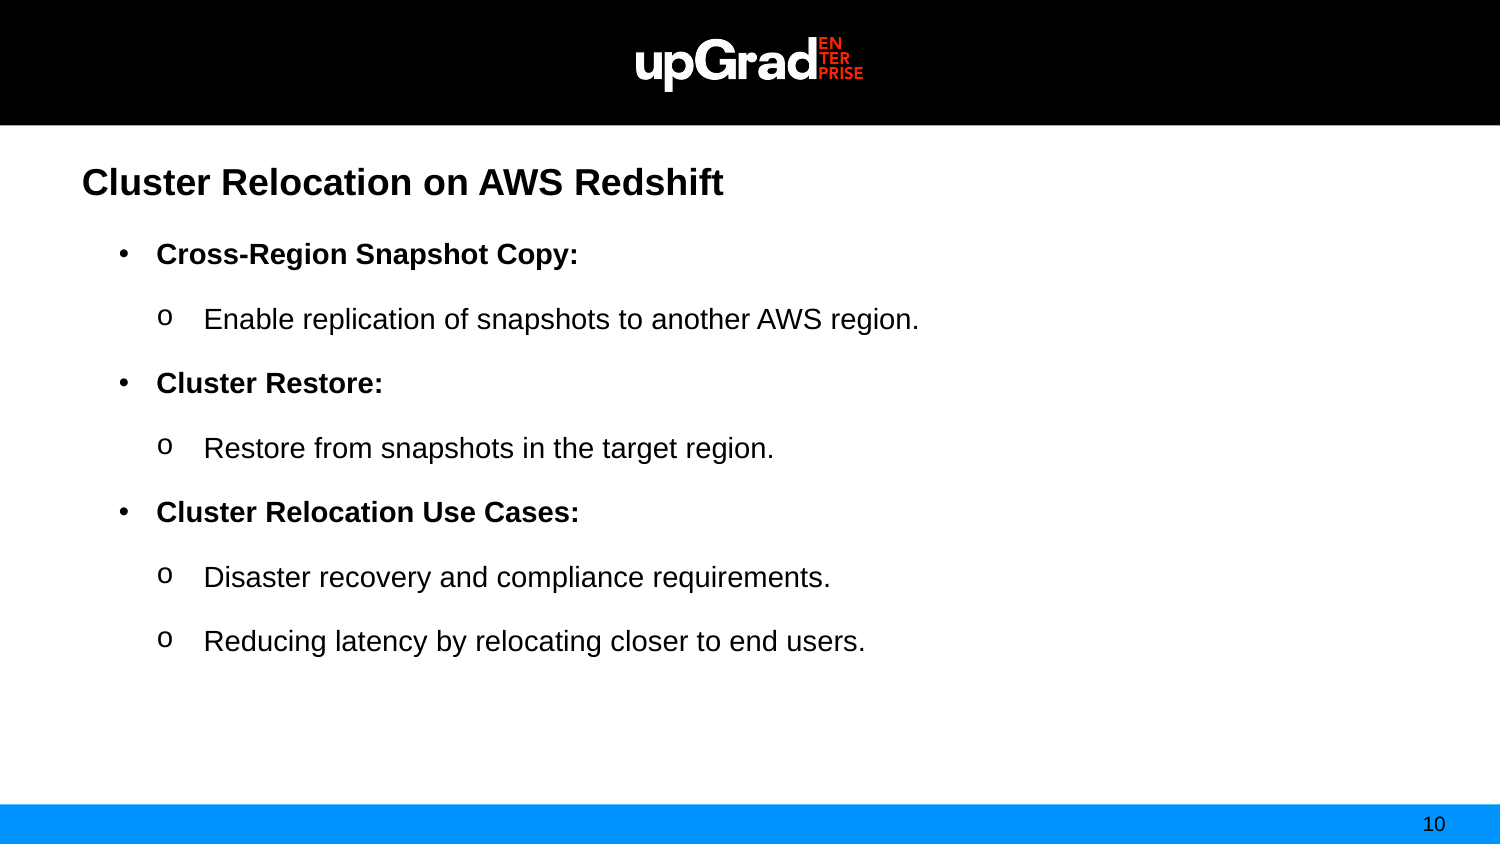

Cluster Relocation on AWS Redshift
Cross-Region Snapshot Copy:
Enable replication of snapshots to another AWS region.
Cluster Restore:
Restore from snapshots in the target region.
Cluster Relocation Use Cases:
Disaster recovery and compliance requirements.
Reducing latency by relocating closer to end users.
Regression: An Overview
10